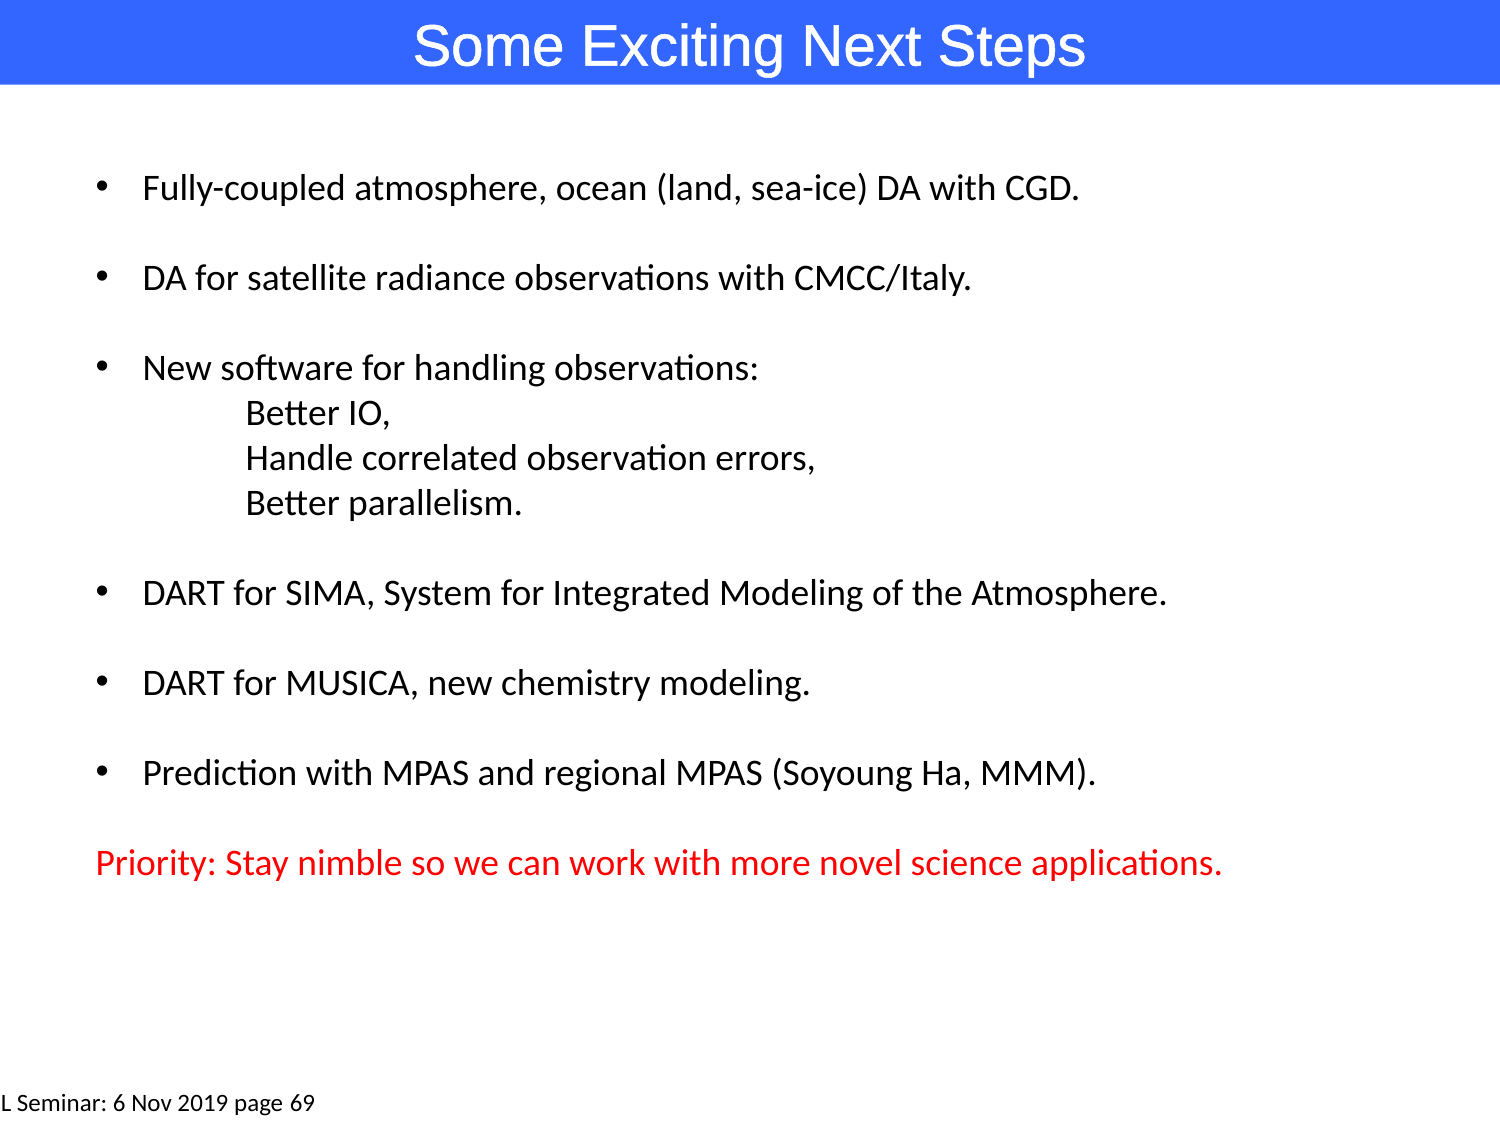

Some Exciting Next Steps
Fully-coupled atmosphere, ocean (land, sea-ice) DA with CGD.

DA for satellite radiance observations with CMCC/Italy.

New software for handling observations:
	Better IO,
	Handle correlated observation errors,
	Better parallelism.

DART for SIMA, System for Integrated Modeling of the Atmosphere.

DART for MUSICA, new chemistry modeling.

Prediction with MPAS and regional MPAS (Soyoung Ha, MMM).

Priority: Stay nimble so we can work with more novel science applications.
CISL Seminar: 6 Nov 2019 page 69